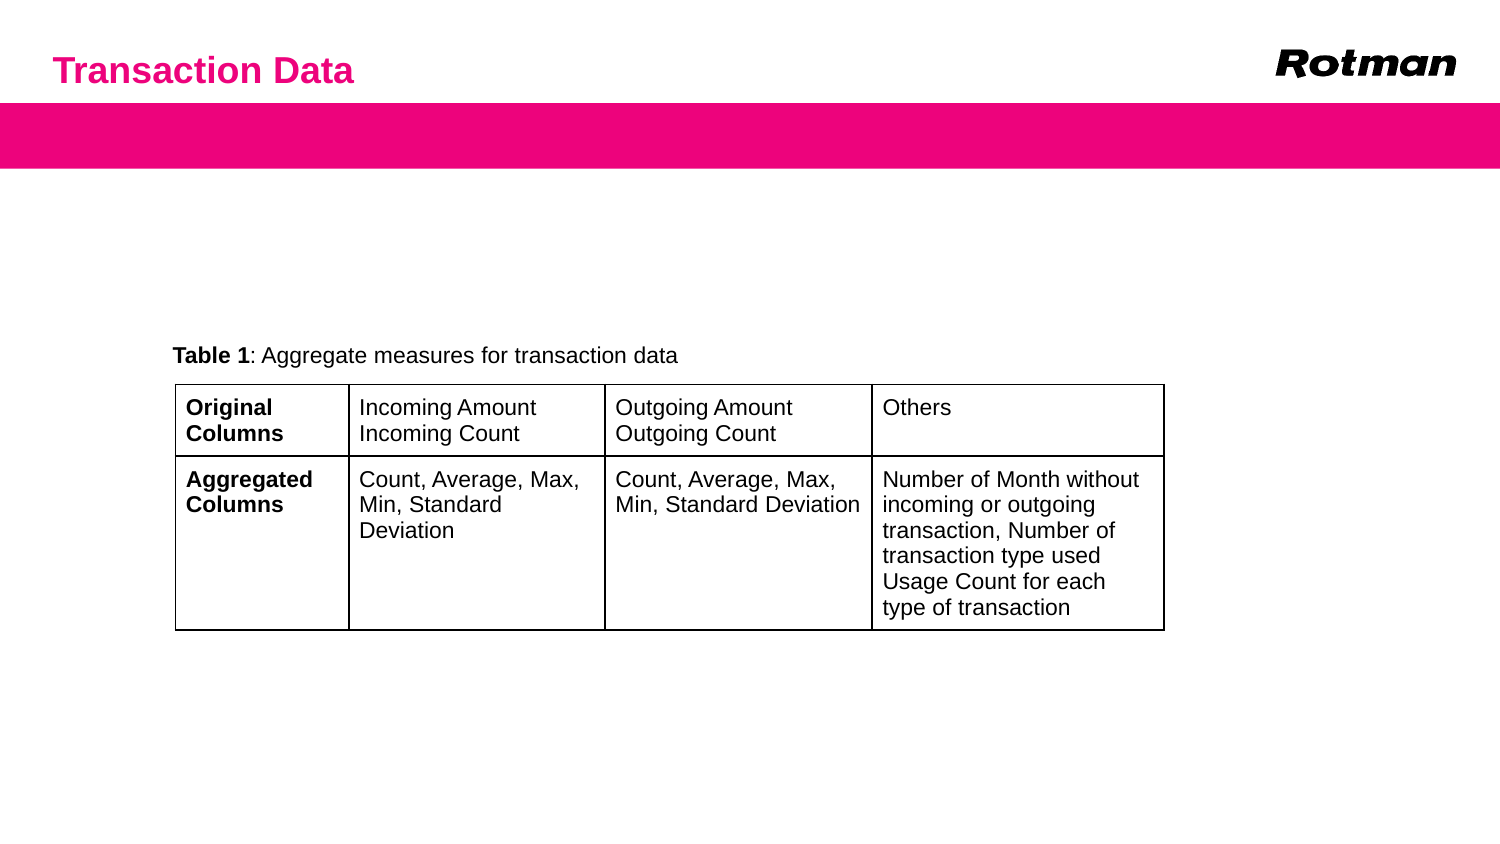

# Transaction Data

Table 1: Aggregate measures for transaction data
| Original Columns | Incoming Amount Incoming Count | Outgoing Amount Outgoing Count | Others |
| --- | --- | --- | --- |
| Aggregated Columns | Count, Average, Max, Min, Standard Deviation | Count, Average, Max, Min, Standard Deviation | Number of Month without incoming or outgoing transaction, Number of transaction type used Usage Count for each type of transaction |